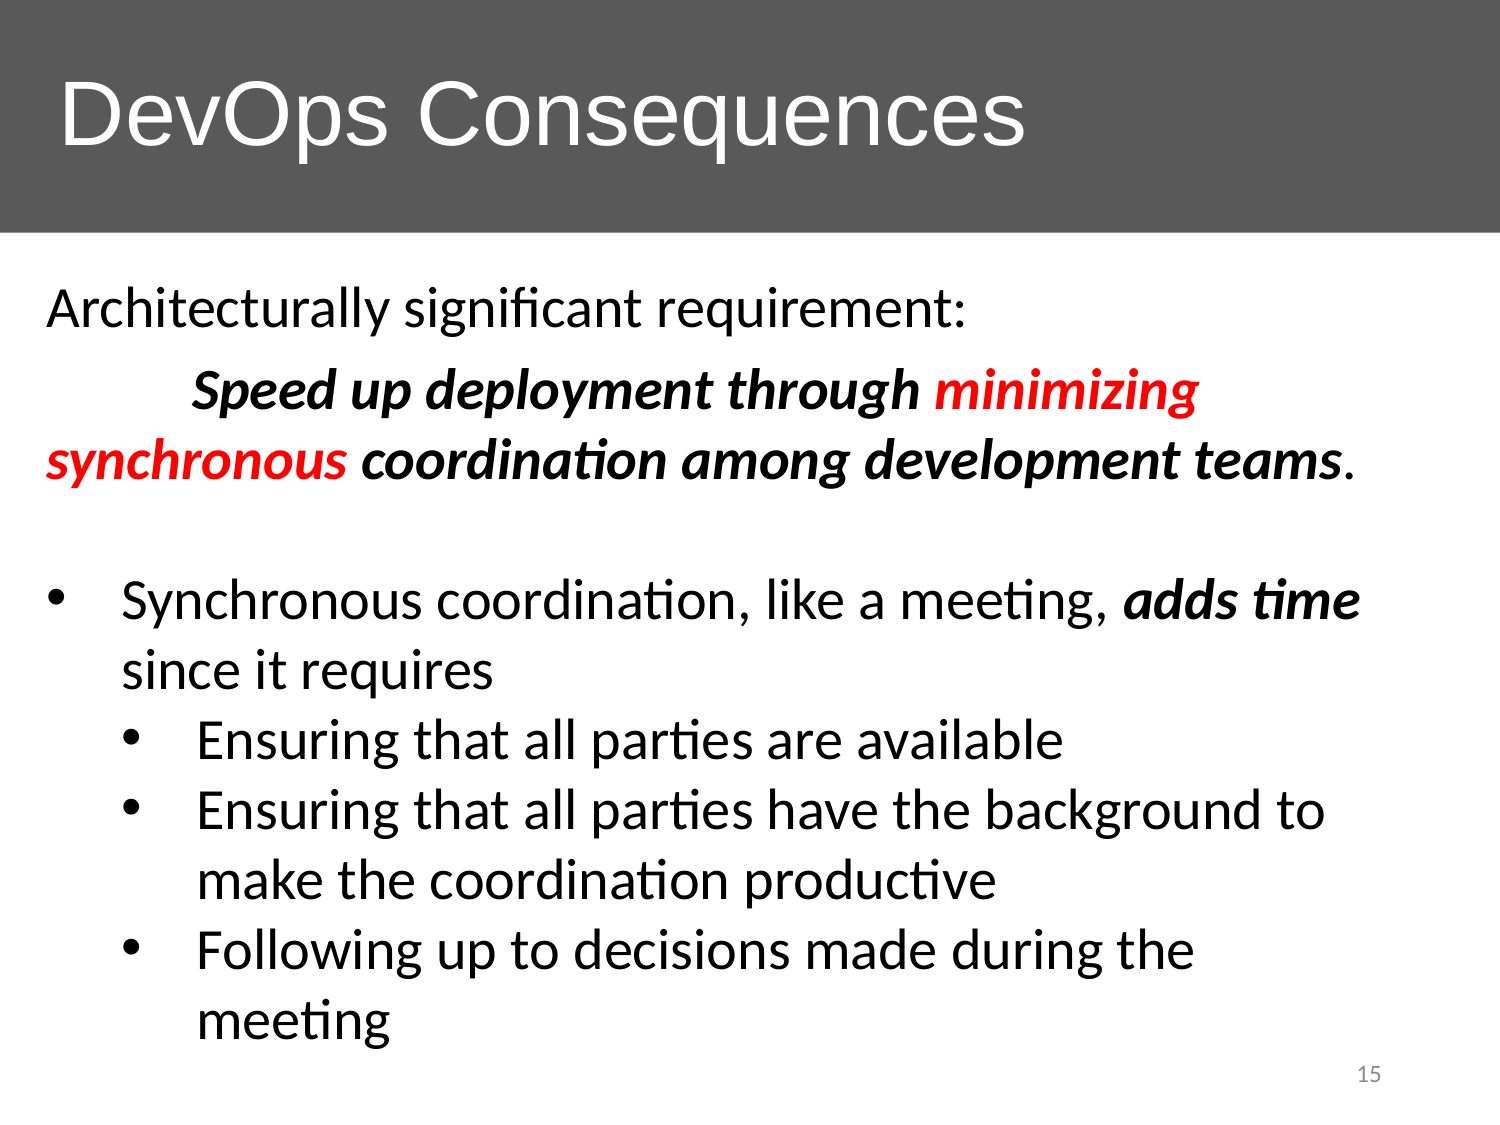

# DevOps Consequences
Architecturally significant requirement:

           Speed up deployment through minimizing synchronous coordination among development teams.

Synchronous coordination, like a meeting, adds time since it requires
Ensuring that all parties are available
Ensuring that all parties have the background to make the coordination productive
Following up to decisions made during the meeting
15